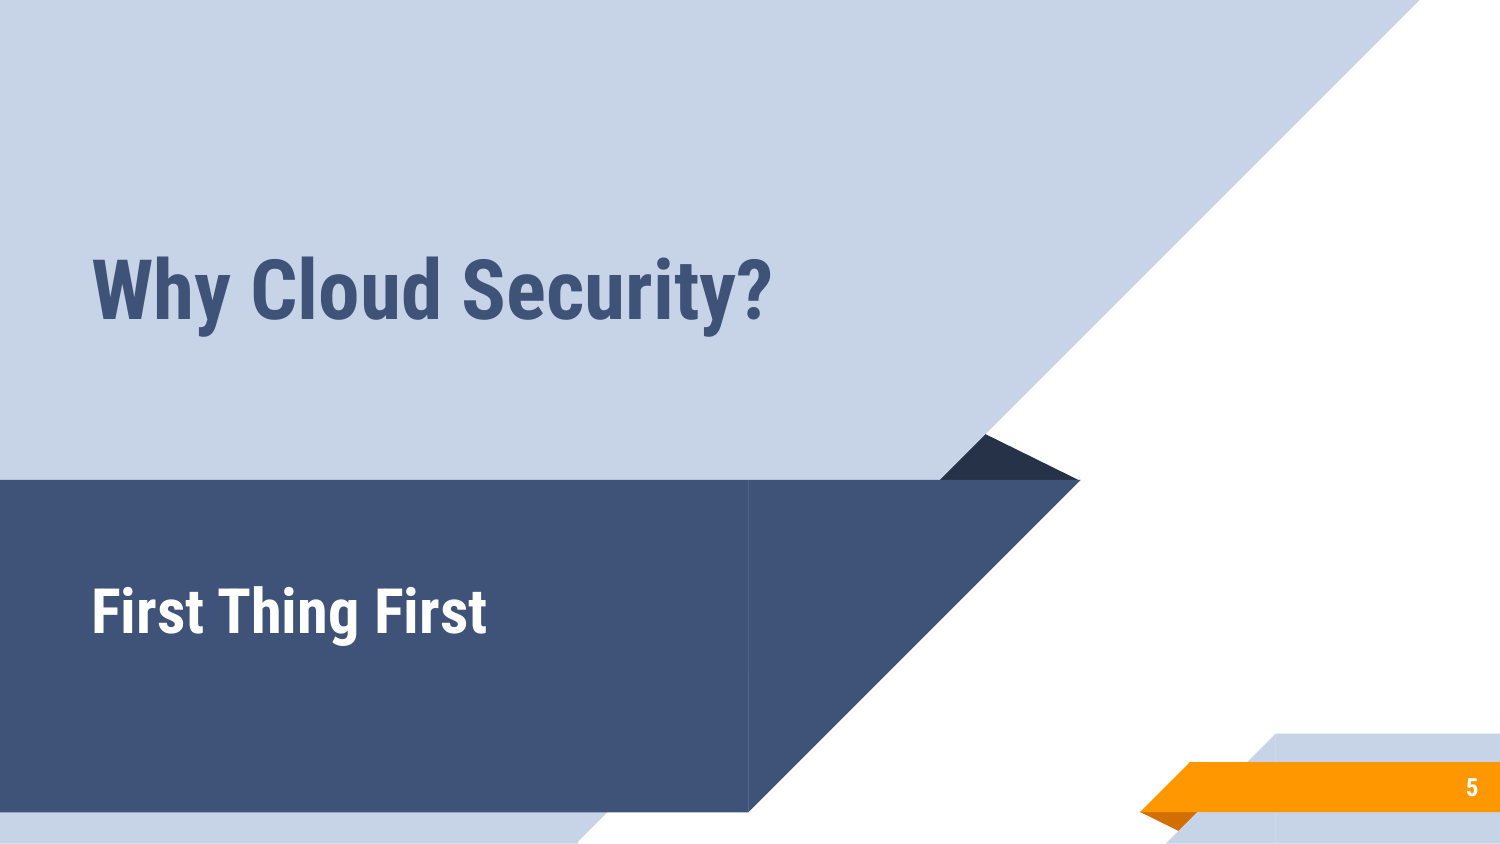

Why Cloud Security?
# First Thing First
5